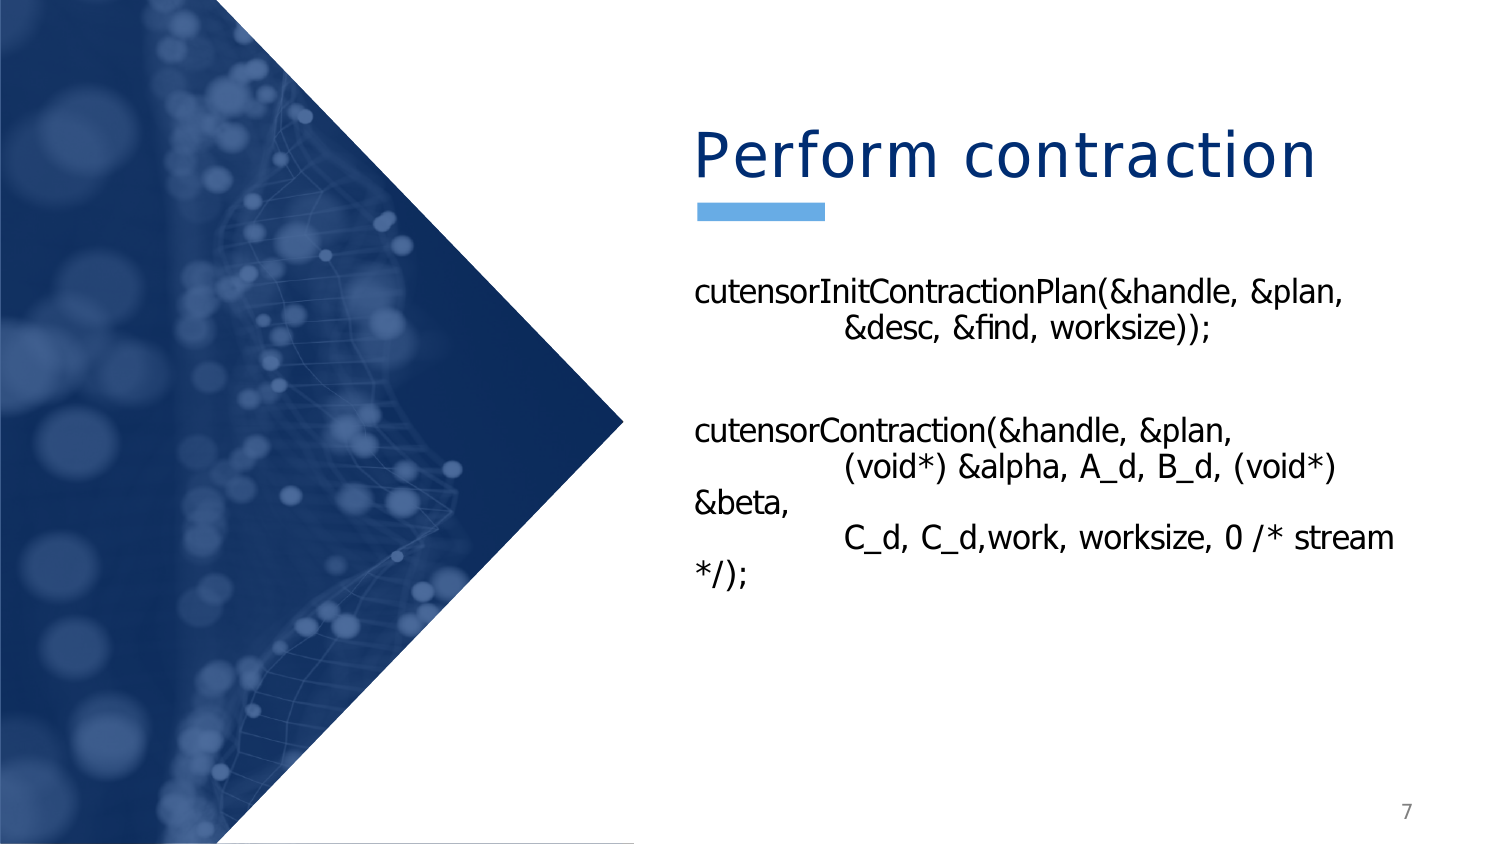

Perform contraction
cutensorInitContractionPlan(&handle, &plan, 	&desc, &find, worksize));

cutensorContraction(&handle, &plan,
	(void*) &alpha, A_d, B_d, (void*) &beta,
	C_d, C_d,work, worksize, 0 /* stream */);